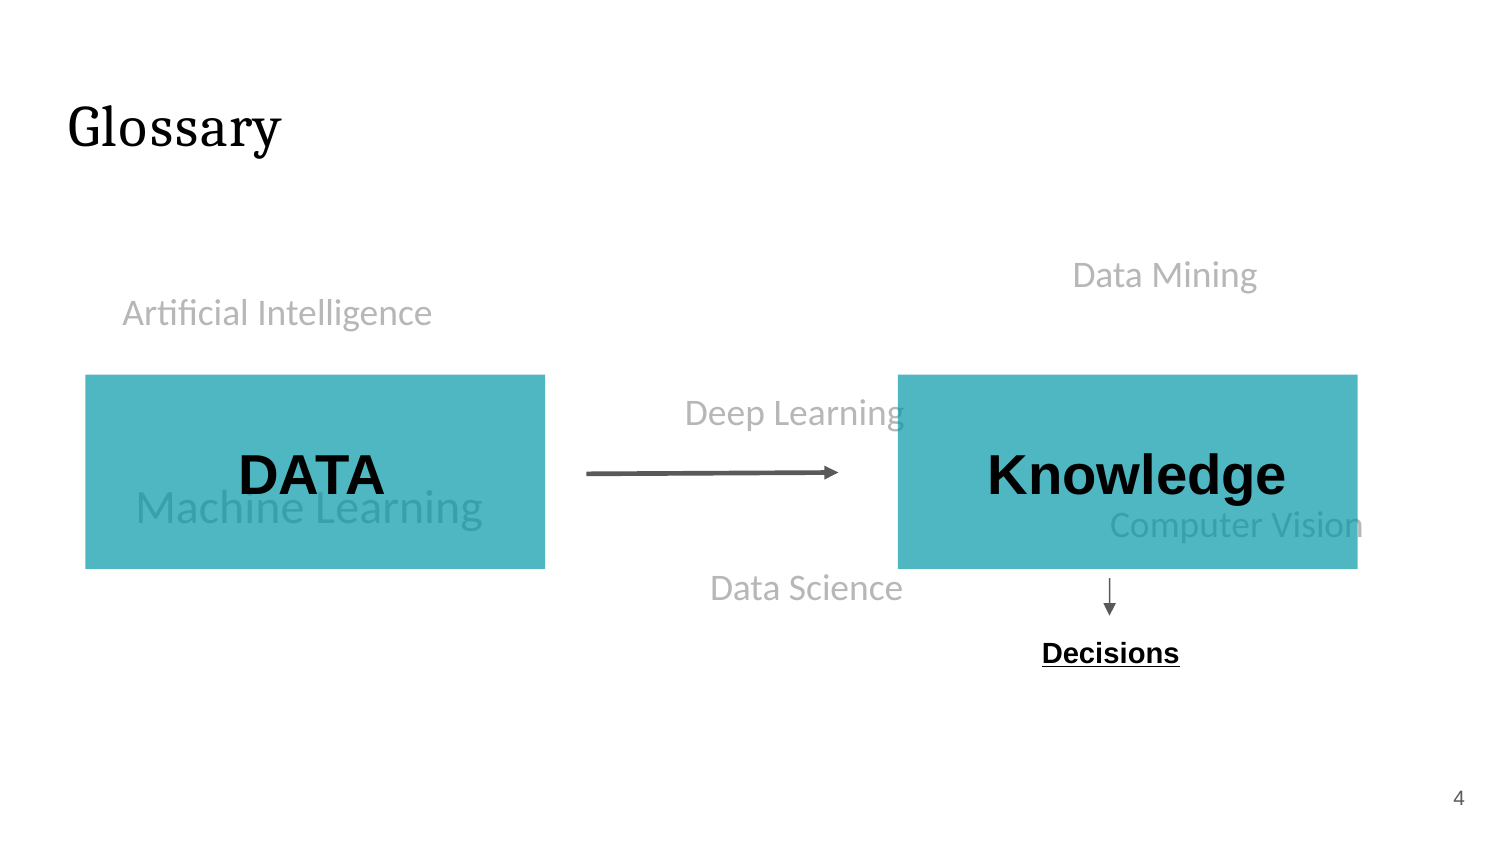

# Glossary
Data Mining
Artificial Intelligence
Deep Learning
    DATA
Knowledge
Machine Learning
Computer Vision
Data Science
Decisions
4